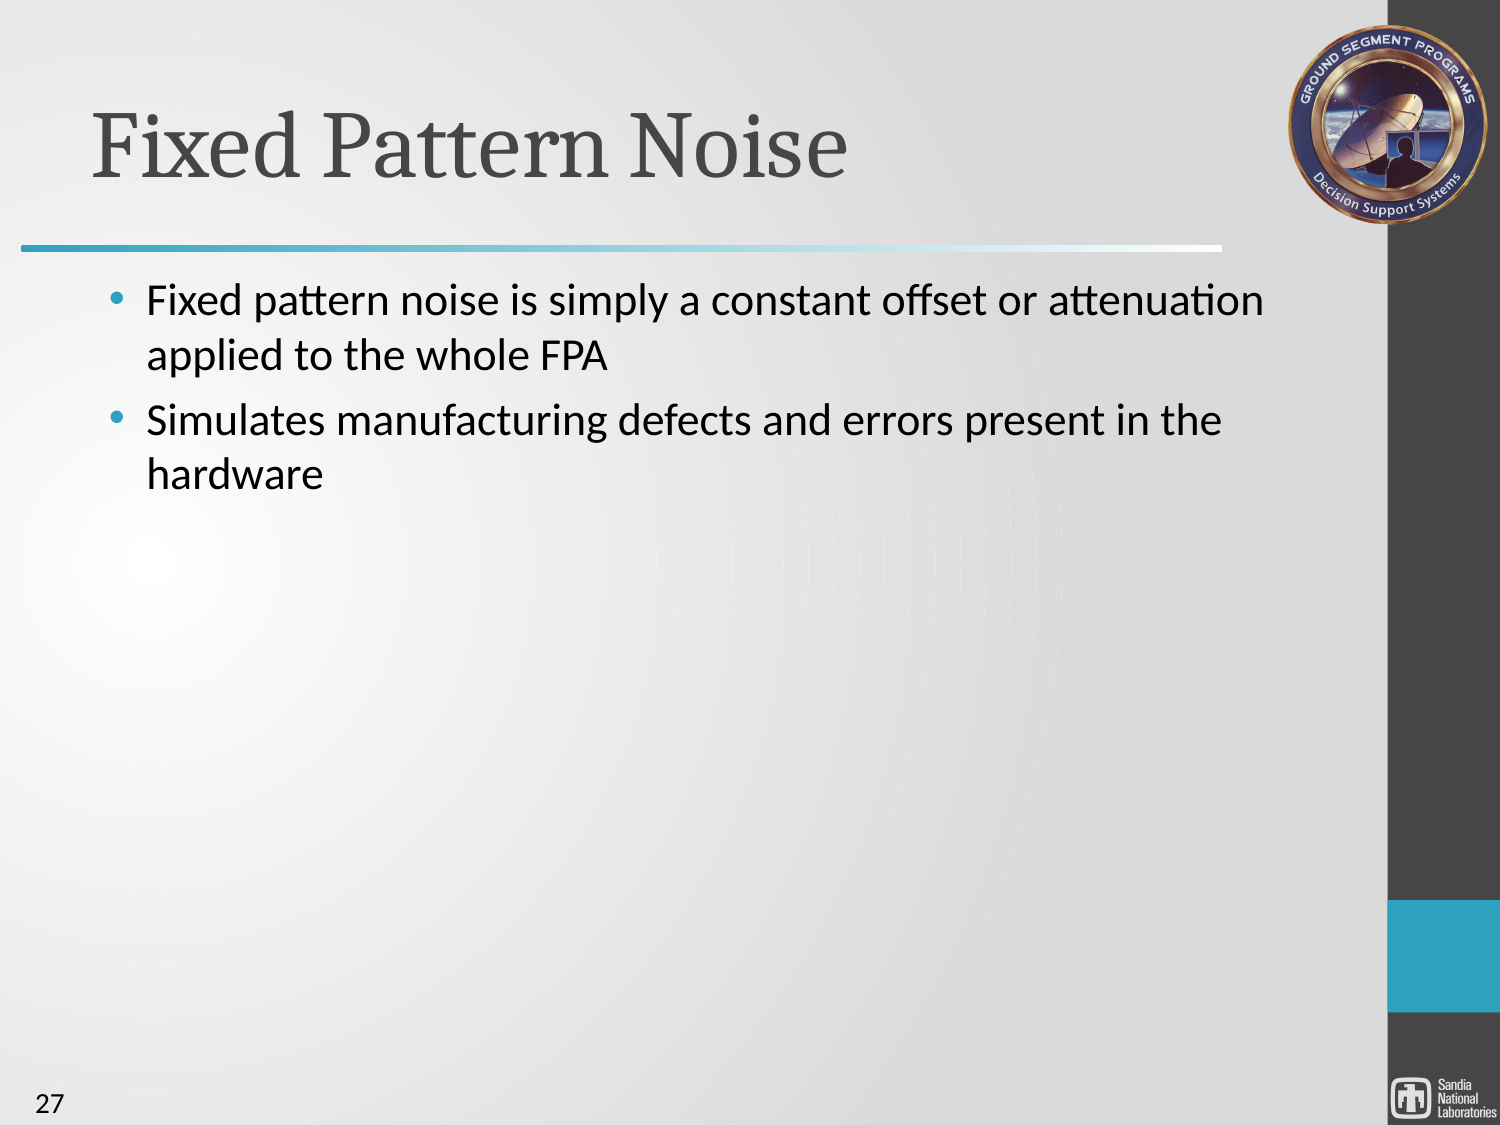

# Fixed Pattern Noise
Fixed pattern noise is simply a constant offset or attenuation applied to the whole FPA
Simulates manufacturing defects and errors present in the hardware